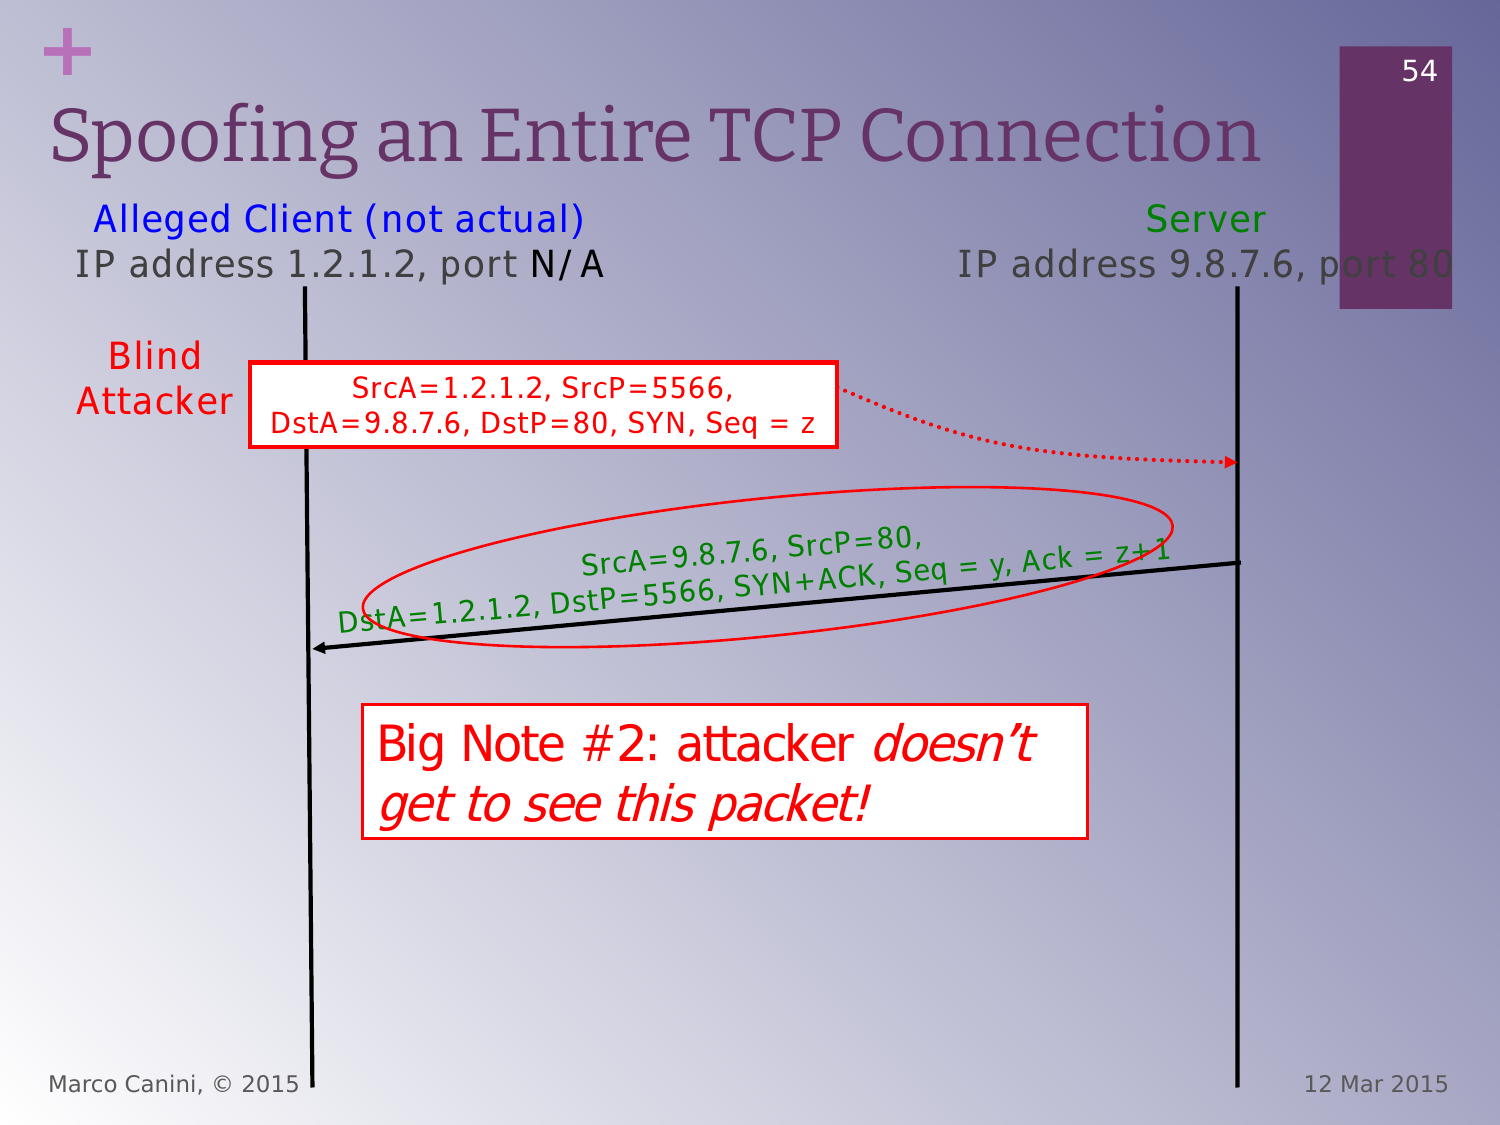

54
# Spoofing an Entire TCP Connection
Alleged Client (not actual)
IP address 1.2.1.2, port N/A
Server
IP address 9.8.7.6, port 80

Blind Attacker
SrcA=1.2.1.2, SrcP=5566, DstA=9.8.7.6, DstP=80, SYN, Seq = z

SrcA=9.8.7.6, SrcP=80,
DstA=1.2.1.2, DstP=5566, SYN+ACK, Seq = y, Ack = z+1

Big Note #2: attacker doesn’t get to see this packet!
Marco Canini, © 2015
12 Mar 2015